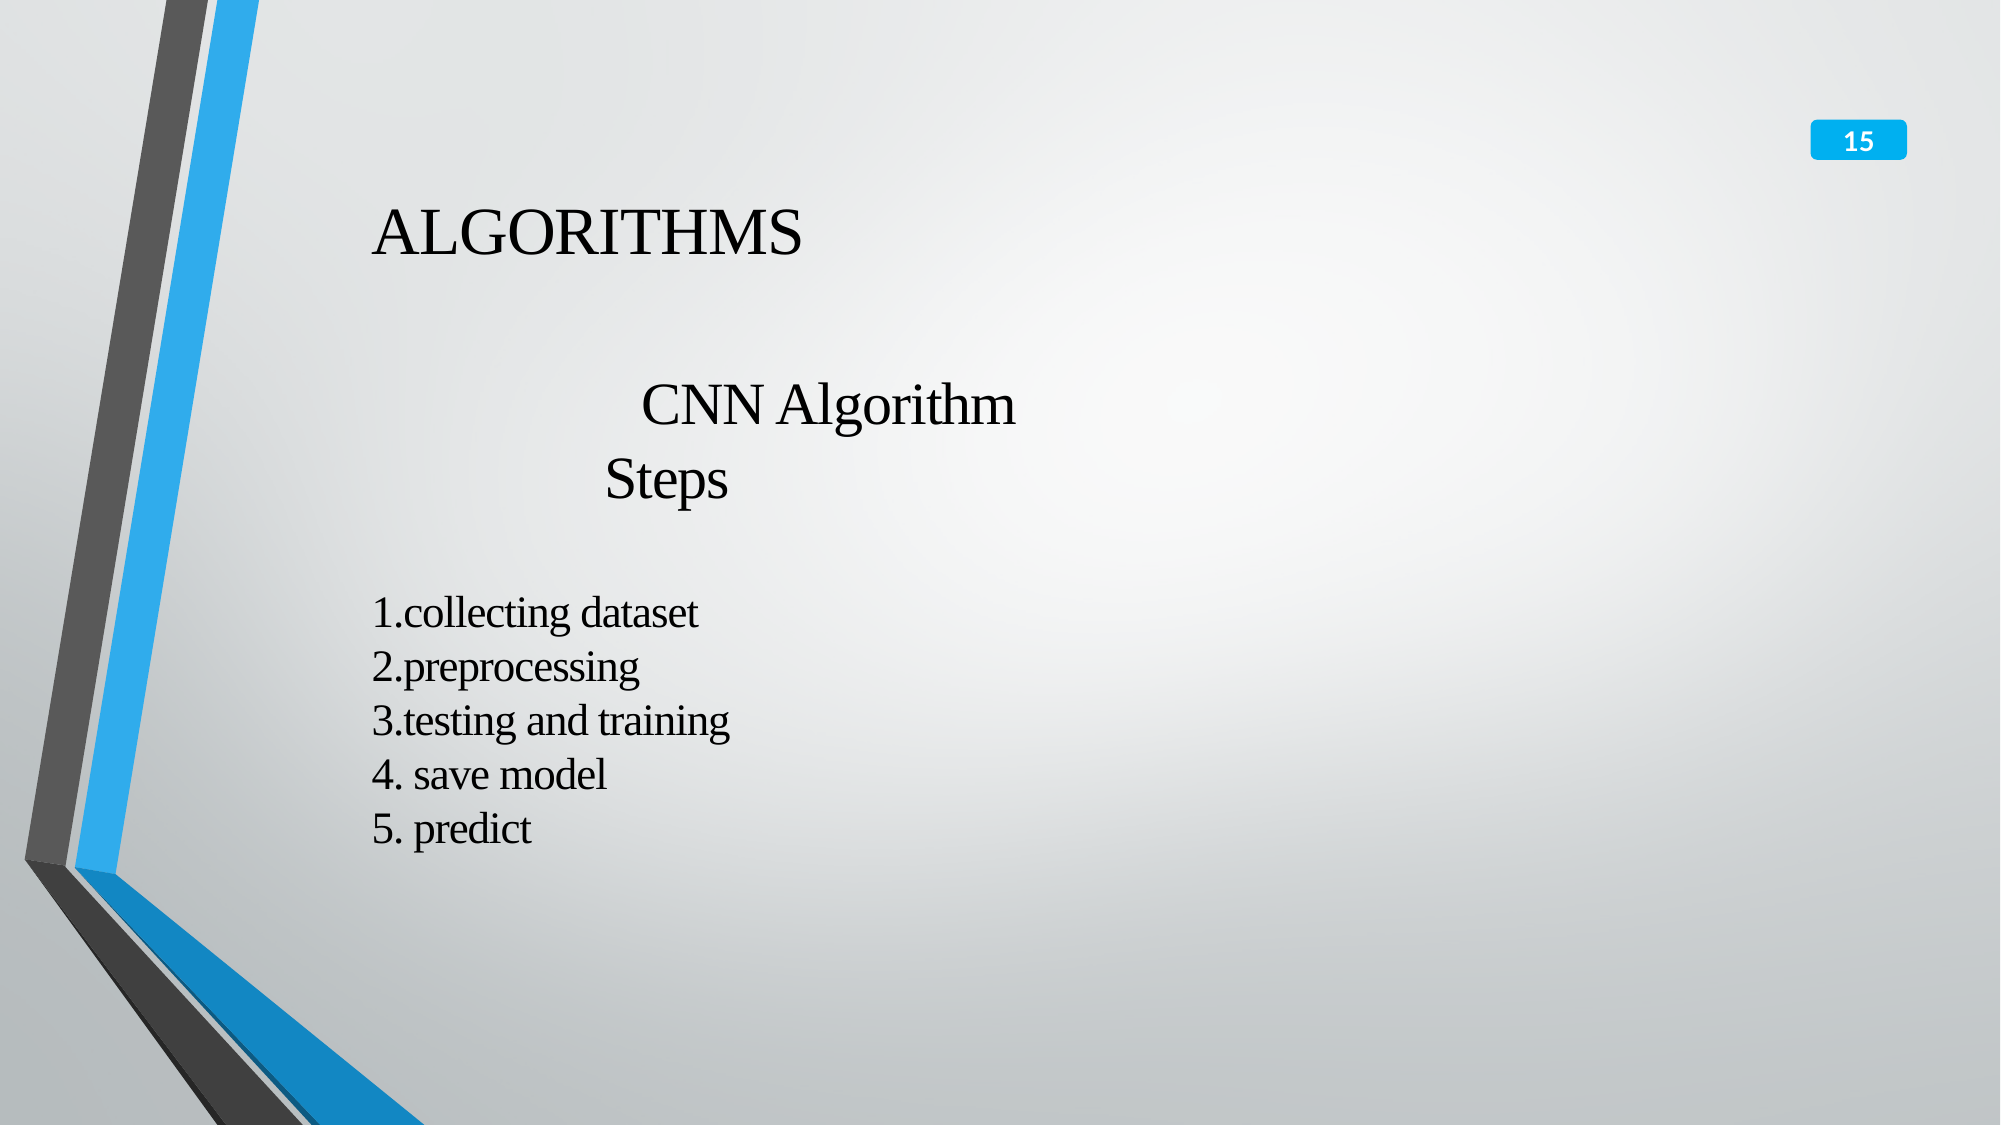

# ALGORITHMS CNN Algorithm Steps 1.collecting dataset 2.preprocessing 3.testing and training 4. save model 5. predict